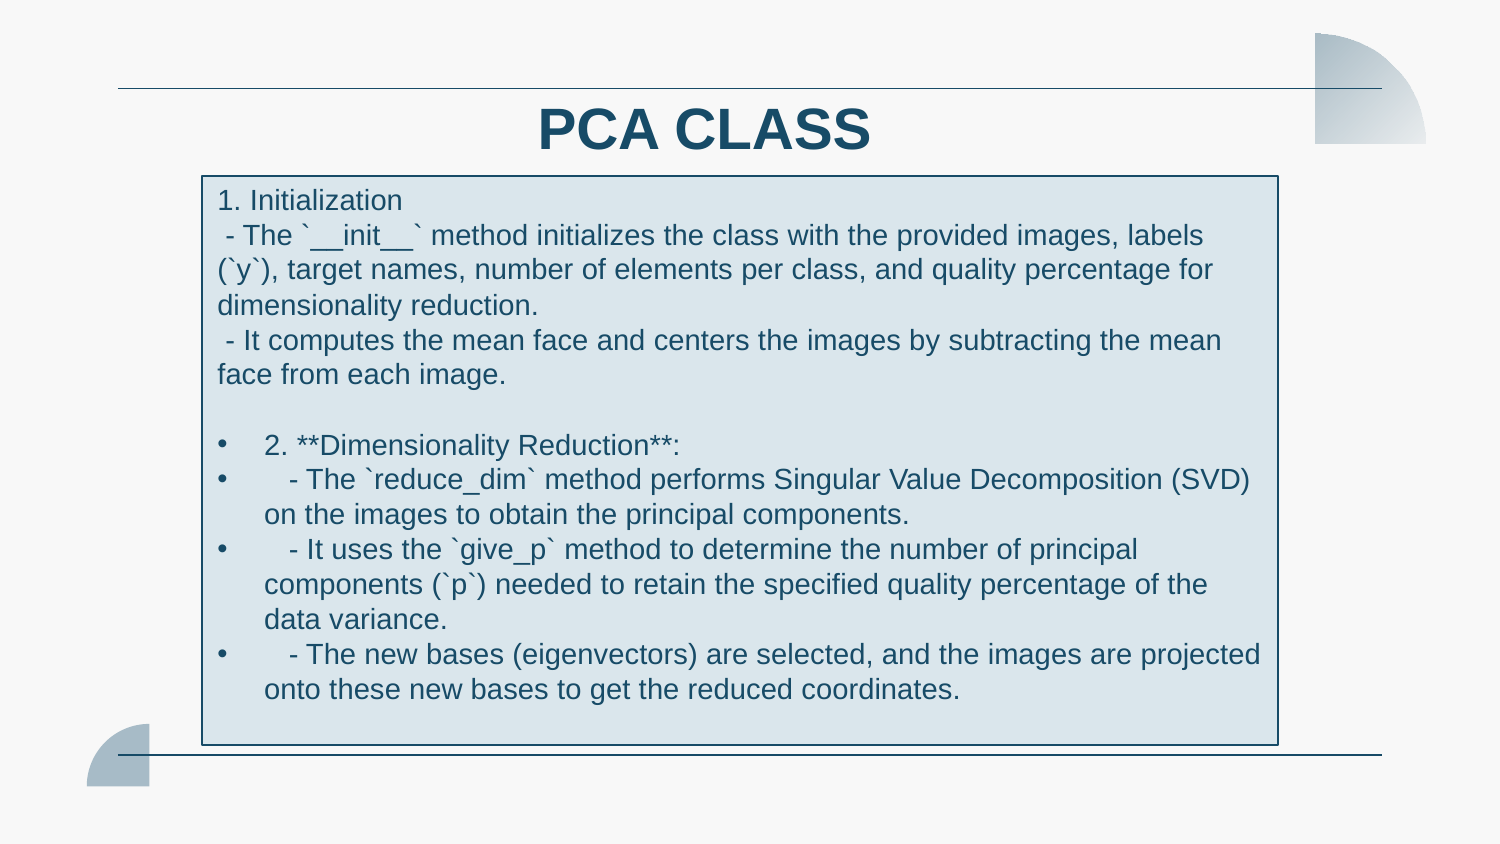

# PCA CLASS
1. Initialization
 - The `__init__` method initializes the class with the provided images, labels (`y`), target names, number of elements per class, and quality percentage for dimensionality reduction.
 - It computes the mean face and centers the images by subtracting the mean face from each image.

2. **Dimensionality Reduction**:
   - The `reduce_dim` method performs Singular Value Decomposition (SVD) on the images to obtain the principal components.
   - It uses the `give_p` method to determine the number of principal components (`p`) needed to retain the specified quality percentage of the data variance.
   - The new bases (eigenvectors) are selected, and the images are projected onto these new bases to get the reduced coordinates.